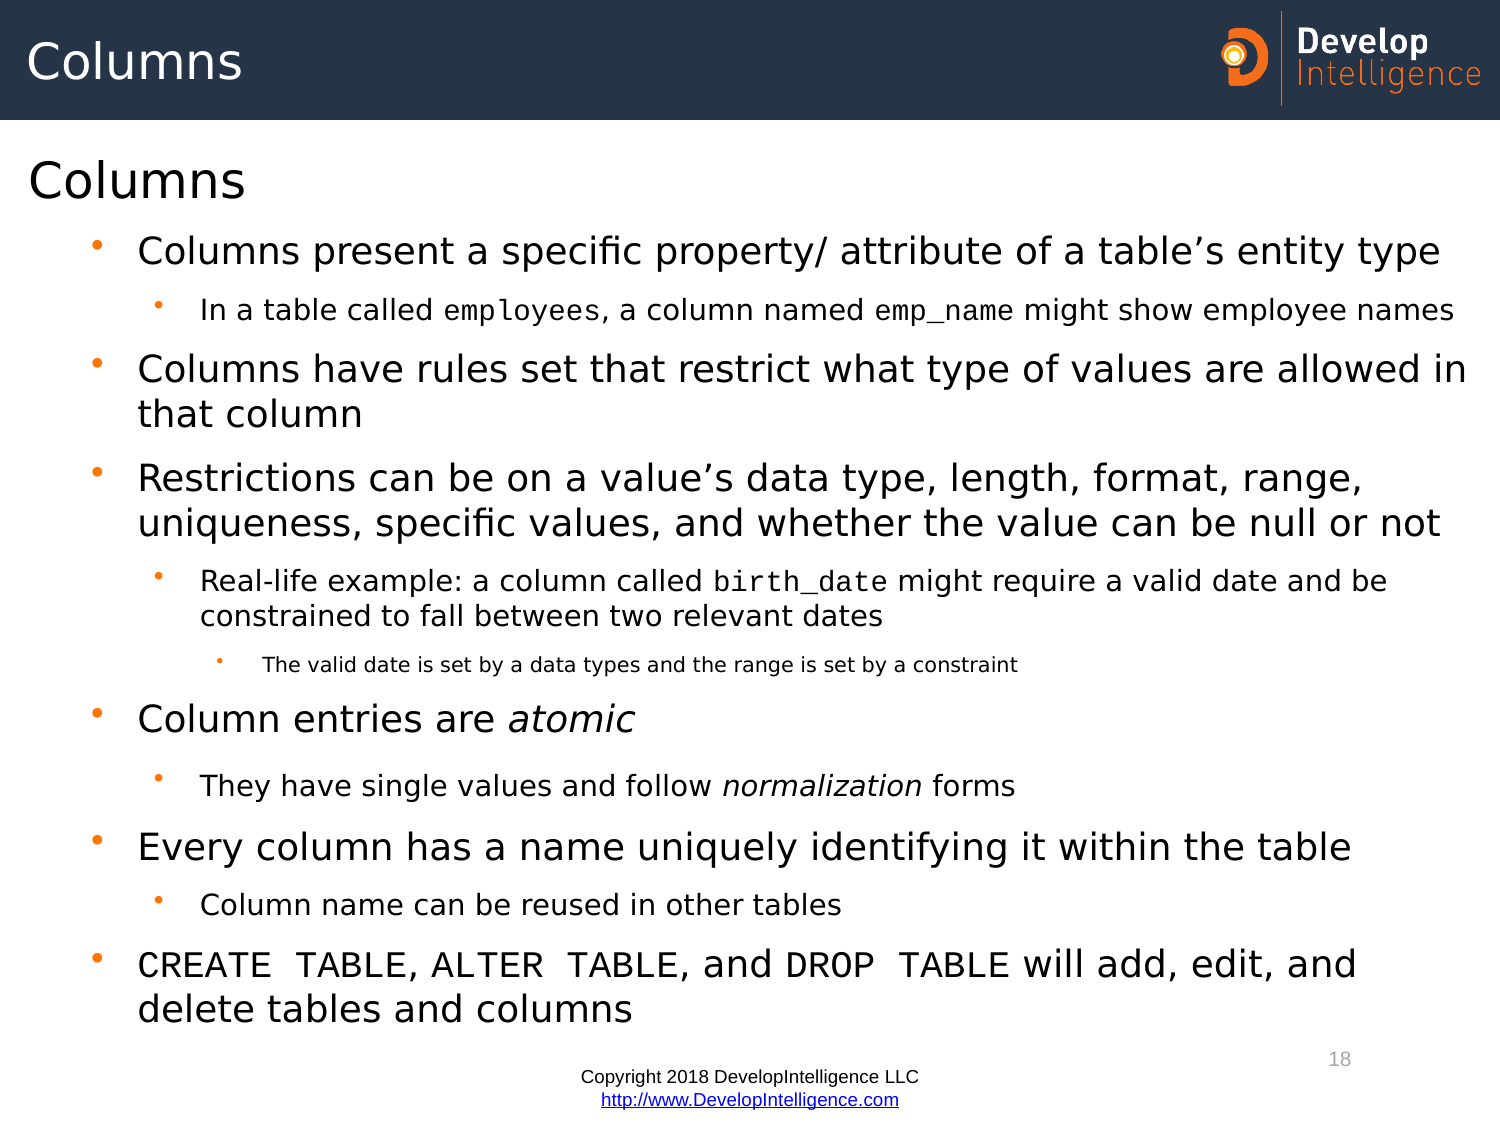

# Columns
Columns
Columns present a specific property/ attribute of a table’s entity type
In a table called employees, a column named emp_name might show employee names
Columns have rules set that restrict what type of values are allowed in that column
Restrictions can be on a value’s data type, length, format, range, uniqueness, specific values, and whether the value can be null or not
Real-life example: a column called birth_date might require a valid date and be constrained to fall between two relevant dates
The valid date is set by a data types and the range is set by a constraint
Column entries are atomic
They have single values and follow normalization forms
Every column has a name uniquely identifying it within the table
Column name can be reused in other tables
CREATE TABLE, ALTER TABLE, and DROP TABLE will add, edit, and delete tables and columns

18